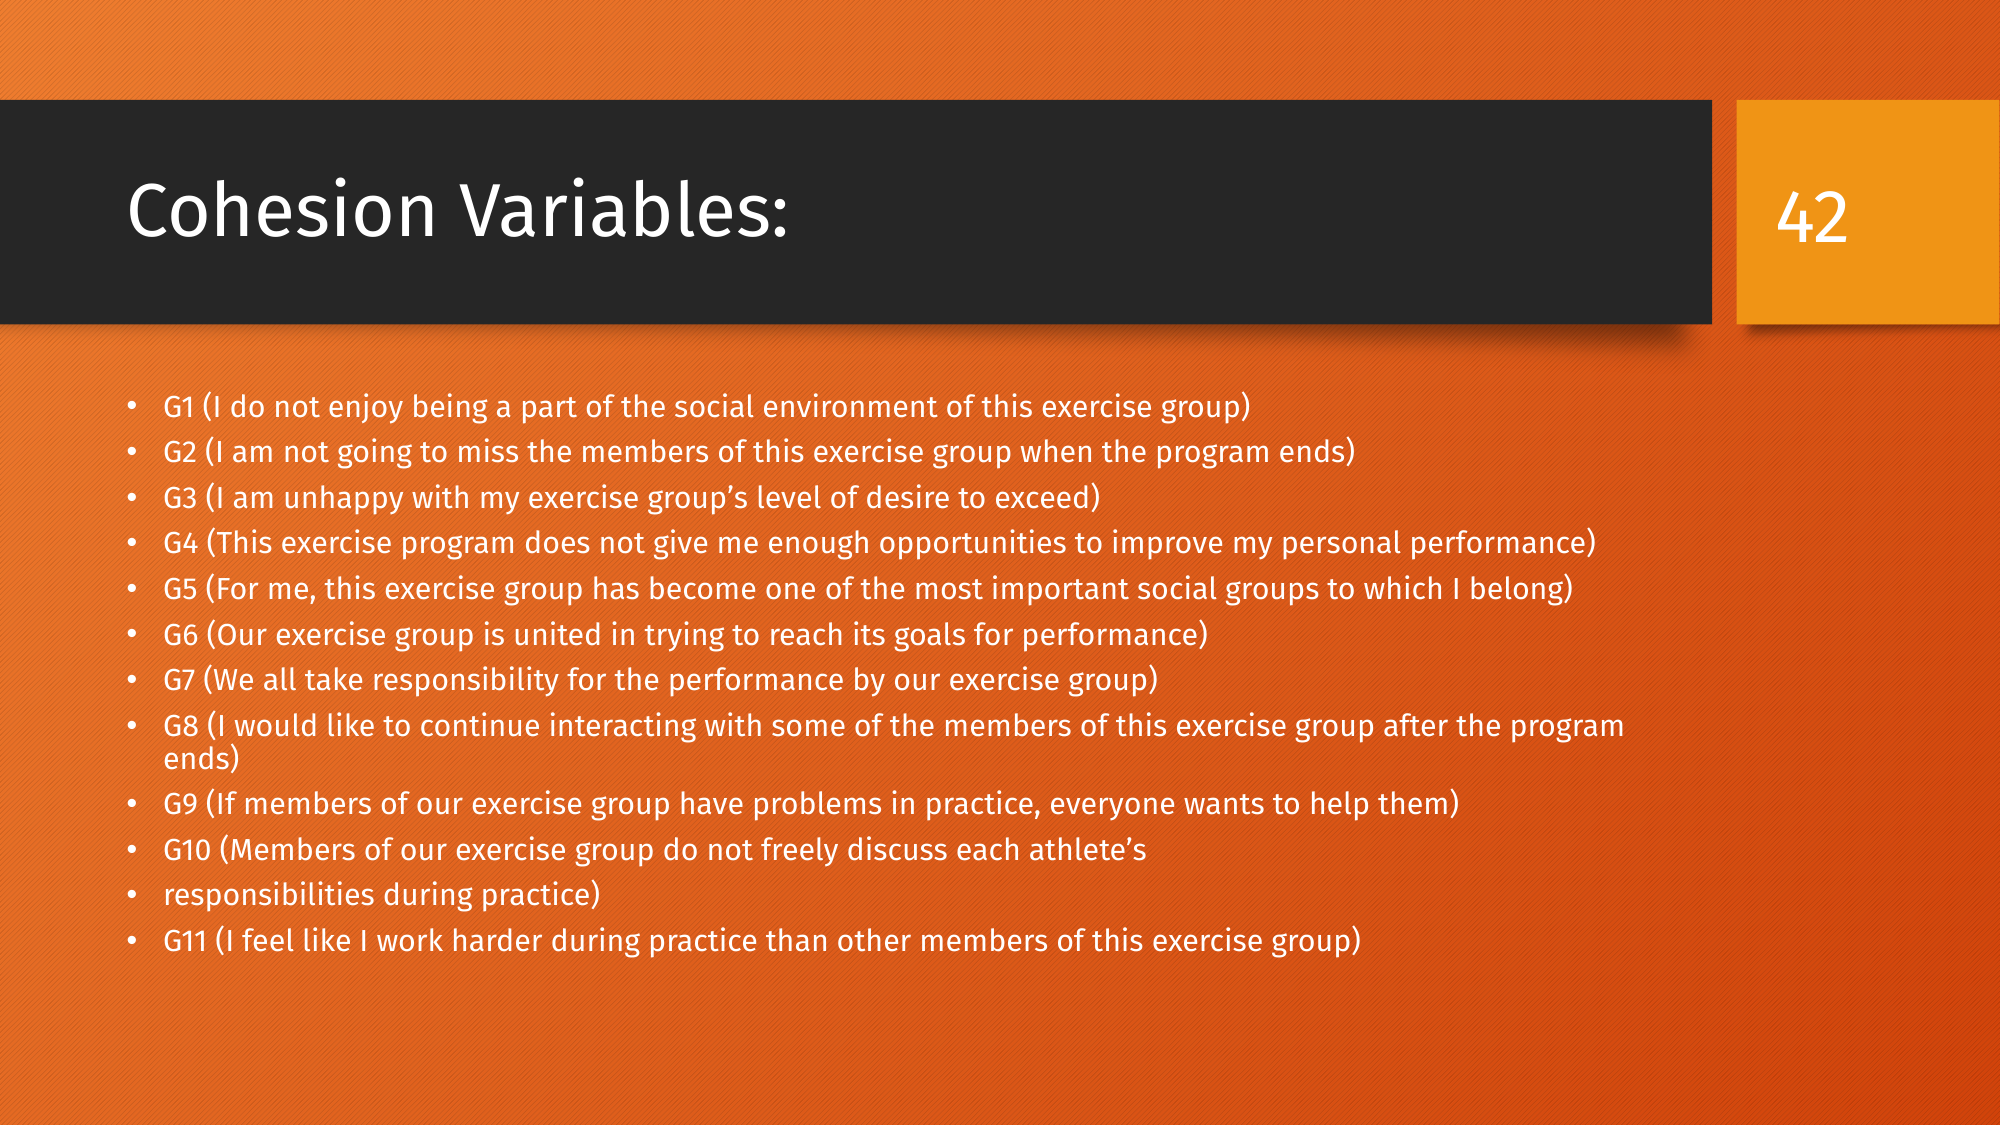

42
# Cohesion Variables:
G1 (I do not enjoy being a part of the social environment of this exercise group)
G2 (I am not going to miss the members of this exercise group when the program ends)
G3 (I am unhappy with my exercise group’s level of desire to exceed)
G4 (This exercise program does not give me enough opportunities to improve my personal performance)
G5 (For me, this exercise group has become one of the most important social groups to which I belong)
G6 (Our exercise group is united in trying to reach its goals for performance)
G7 (We all take responsibility for the performance by our exercise group)
G8 (I would like to continue interacting with some of the members of this exercise group after the program ends)
G9 (If members of our exercise group have problems in practice, everyone wants to help them)
G10 (Members of our exercise group do not freely discuss each athlete’s
responsibilities during practice)
G11 (I feel like I work harder during practice than other members of this exercise group)